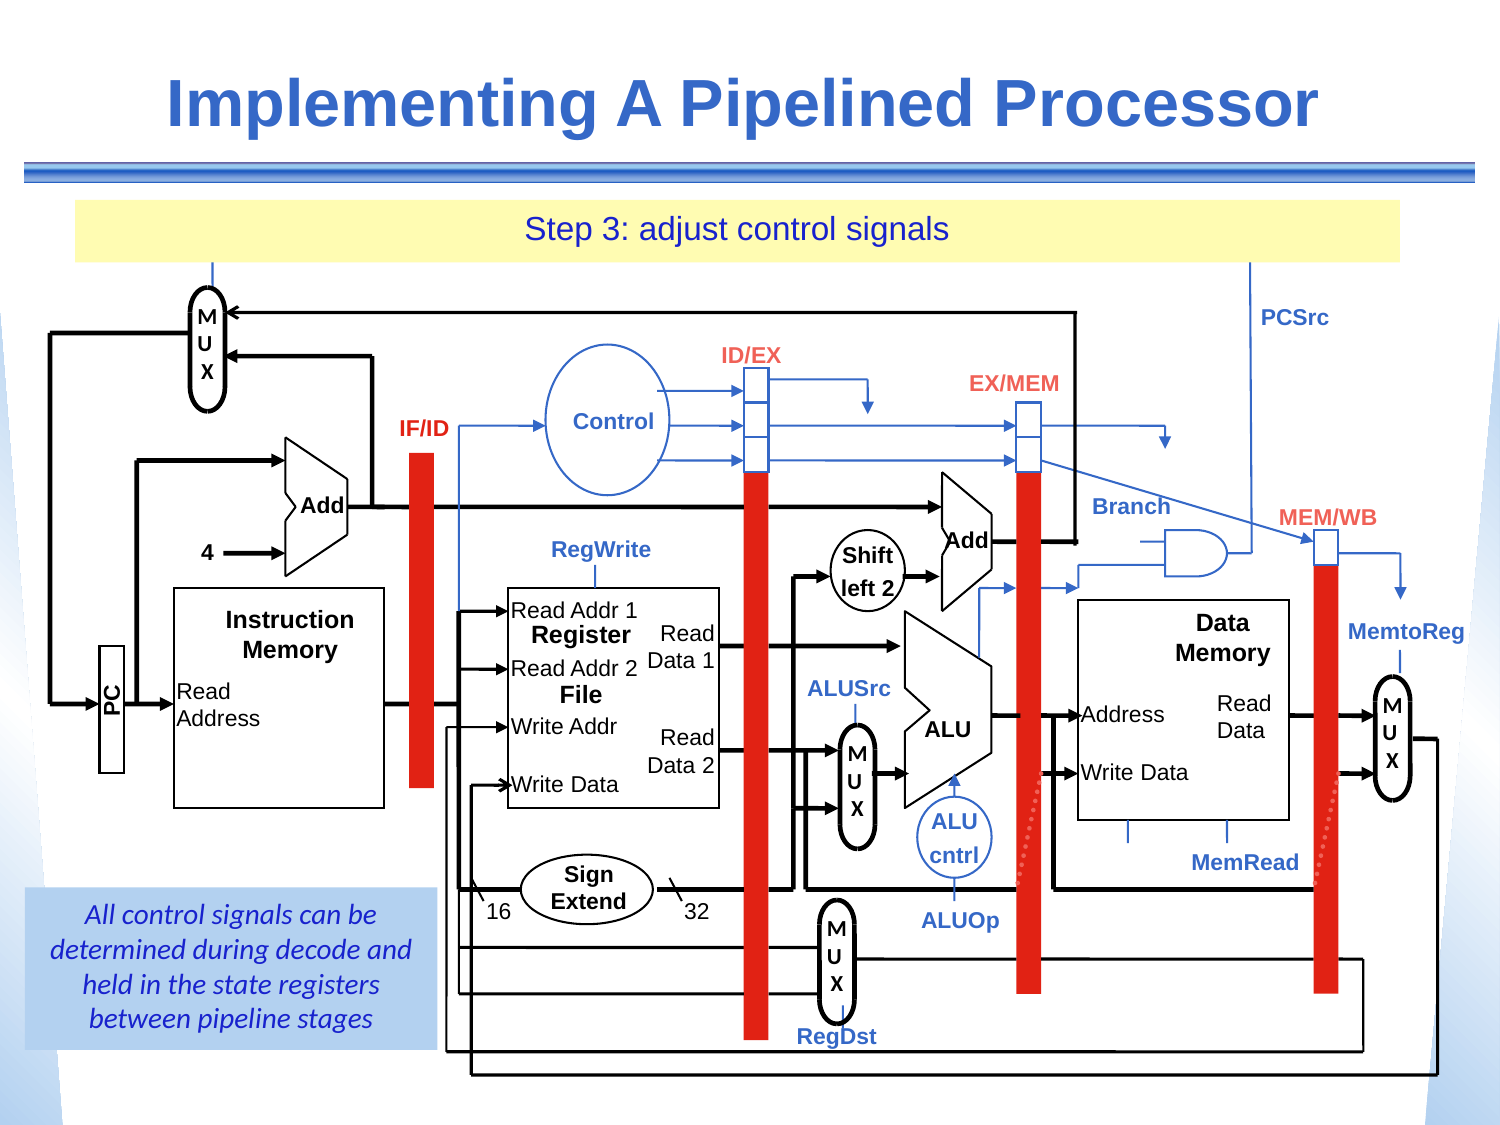

# Implementing A Pipelined Processor
Step 3: adjust control signals

PCSrc

Control

Branch
RegWrite

MemtoReg

ALUSrc

ALU
cntrl

MemRead

ALUOp

RegDst
ID/EX

EX/MEM

Add
MEM/WB

Add
4

Shift
left 2

Read Addr 1
Instruction
Memory

Data
Memory

Register

File
Read
 Data 1

Read Addr 2

Read
Address

PC
Read
Data
Address

ALU
Write Addr
Read
 Data 2

Write Data
Write Data

Sign
Extend

16

32

 M
 U
 X

IF/ID

 M
 U
 X

 M
 U
 X
All control signals can be determined during decode and held in the state registers between pipeline stages

 M
 U
 X